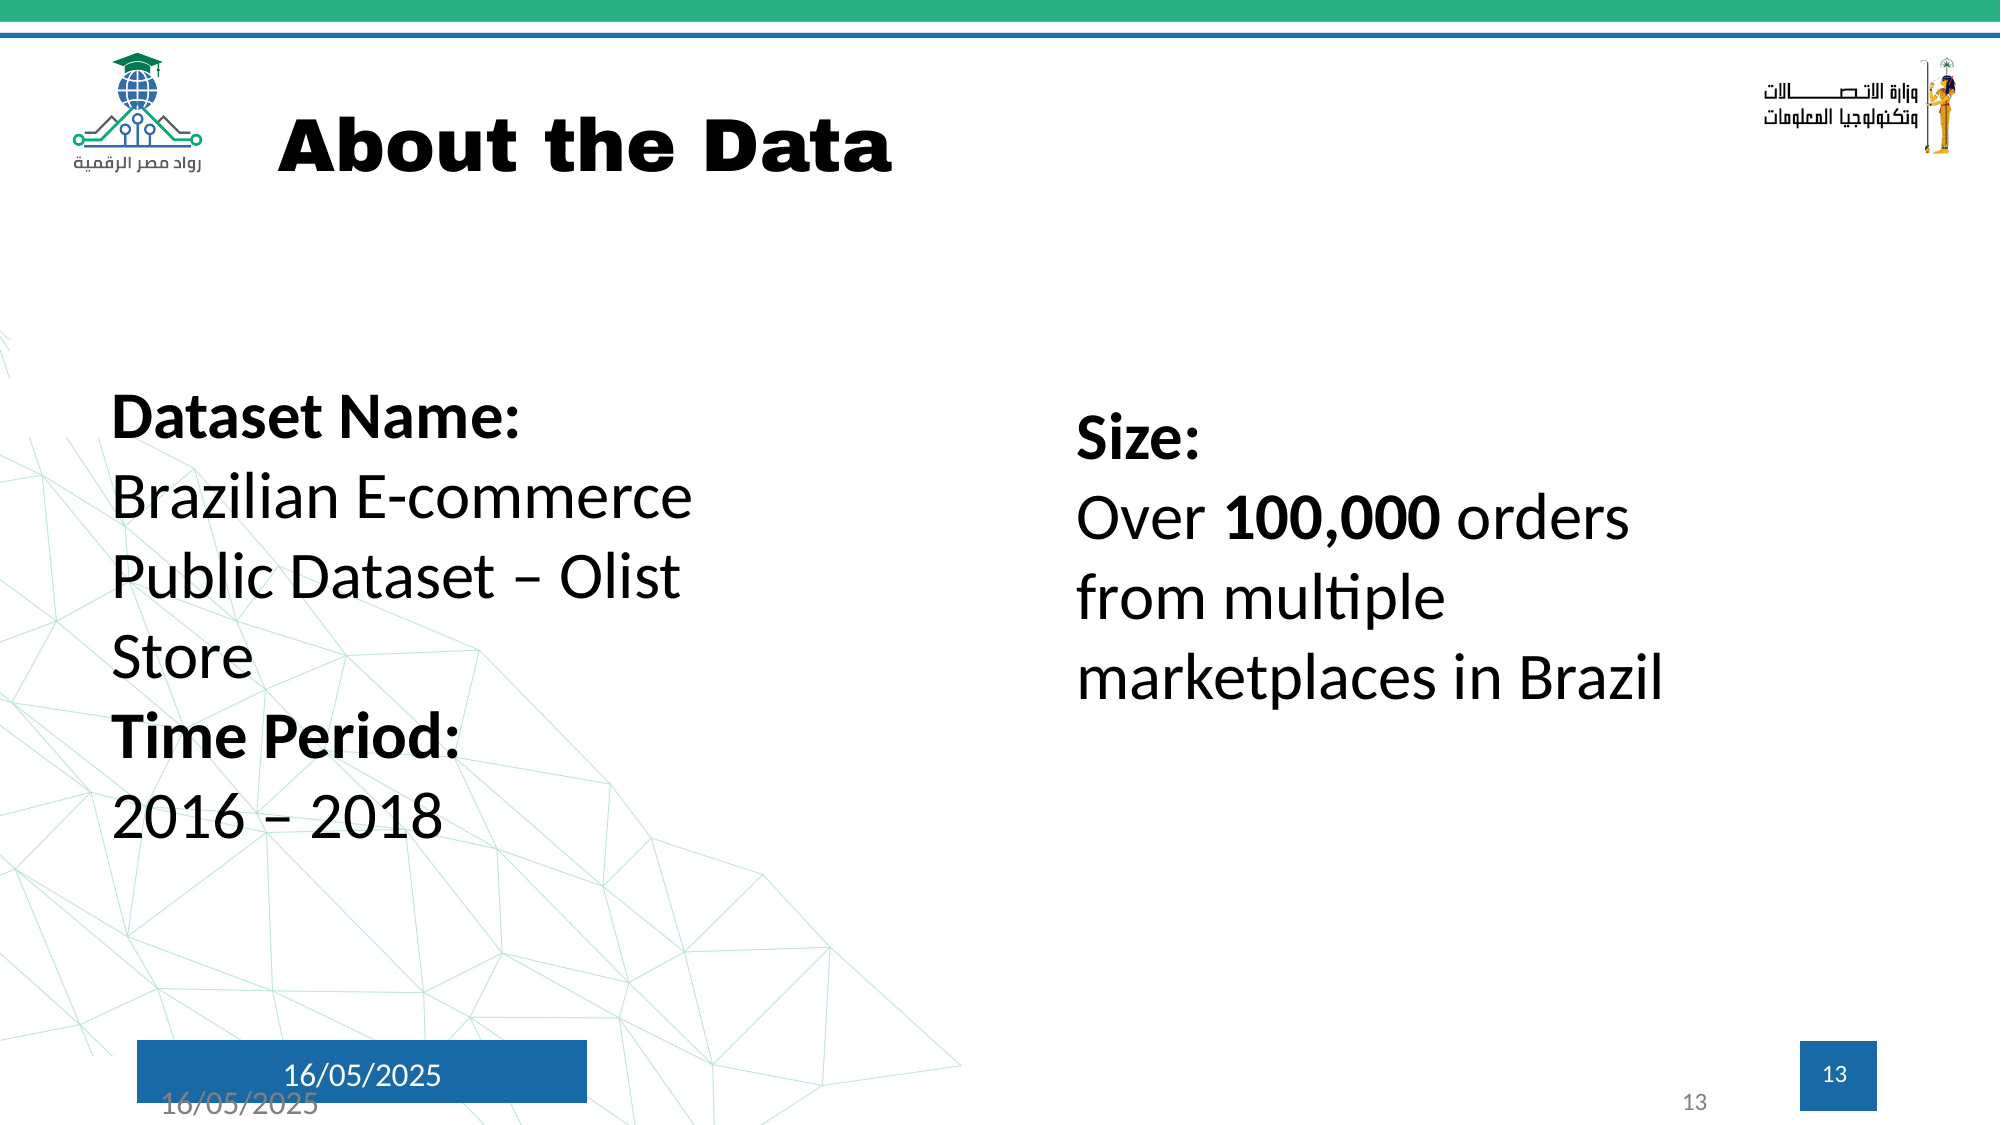

About the Data
Dataset Name:
Brazilian E-commerce Public Dataset – Olist Store
Time Period:
2016 – 2018
Size:
Over 100,000 orders from multiple marketplaces in Brazil
16/05/2025

13
16/05/2025
13